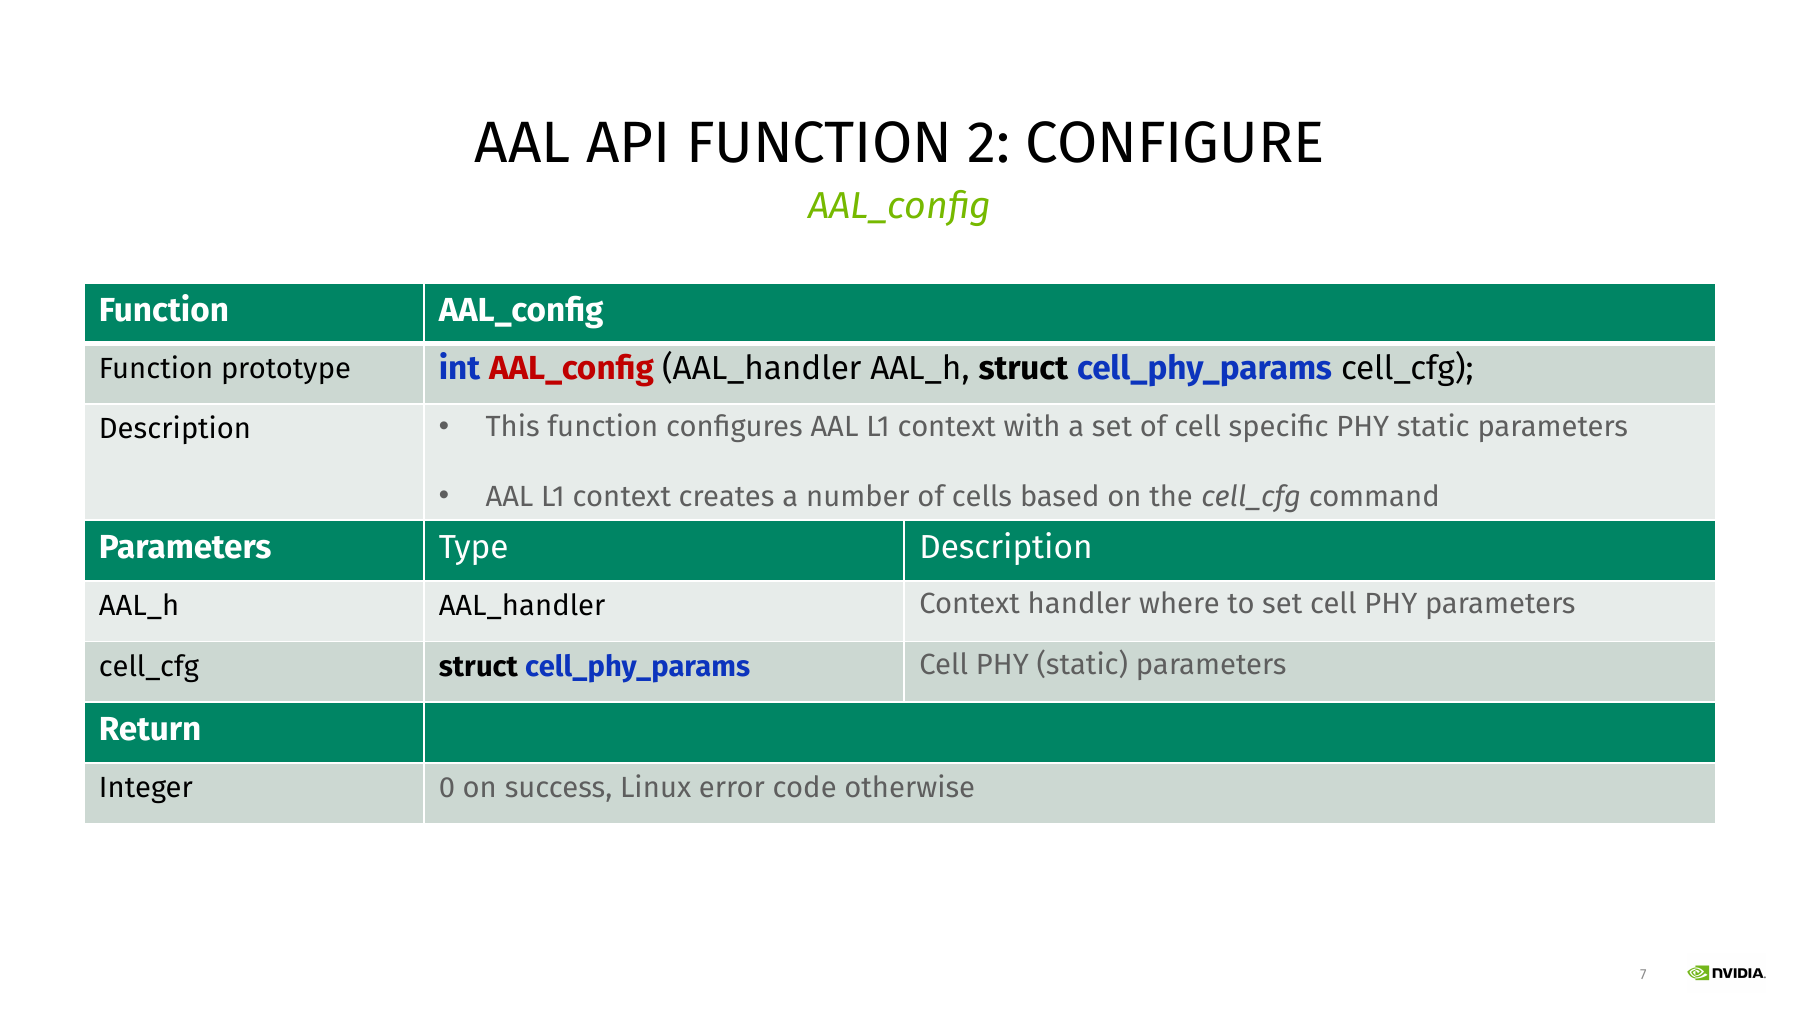

# Aal api function 2: configure
AAL_config

| Function | AAL\_config |  |
| --- | --- | --- |
| Function prototype | int AAL\_config (AAL\_handler AAL\_h, struct cell\_phy\_params cell\_cfg); |  |
| Description | This function configures AAL L1 context with a set of cell specific PHY static parameters AAL L1 context creates a number of cells based on the cell\_cfg command |  |
| Parameters | Type | Description |
| AAL\_h | AAL\_handler | Context handler where to set cell PHY parameters |
| cell\_cfg | struct cell\_phy\_params | Cell PHY (static) parameters |
| Return |  |  |
| Integer | 0 on success, Linux error code otherwise |  |